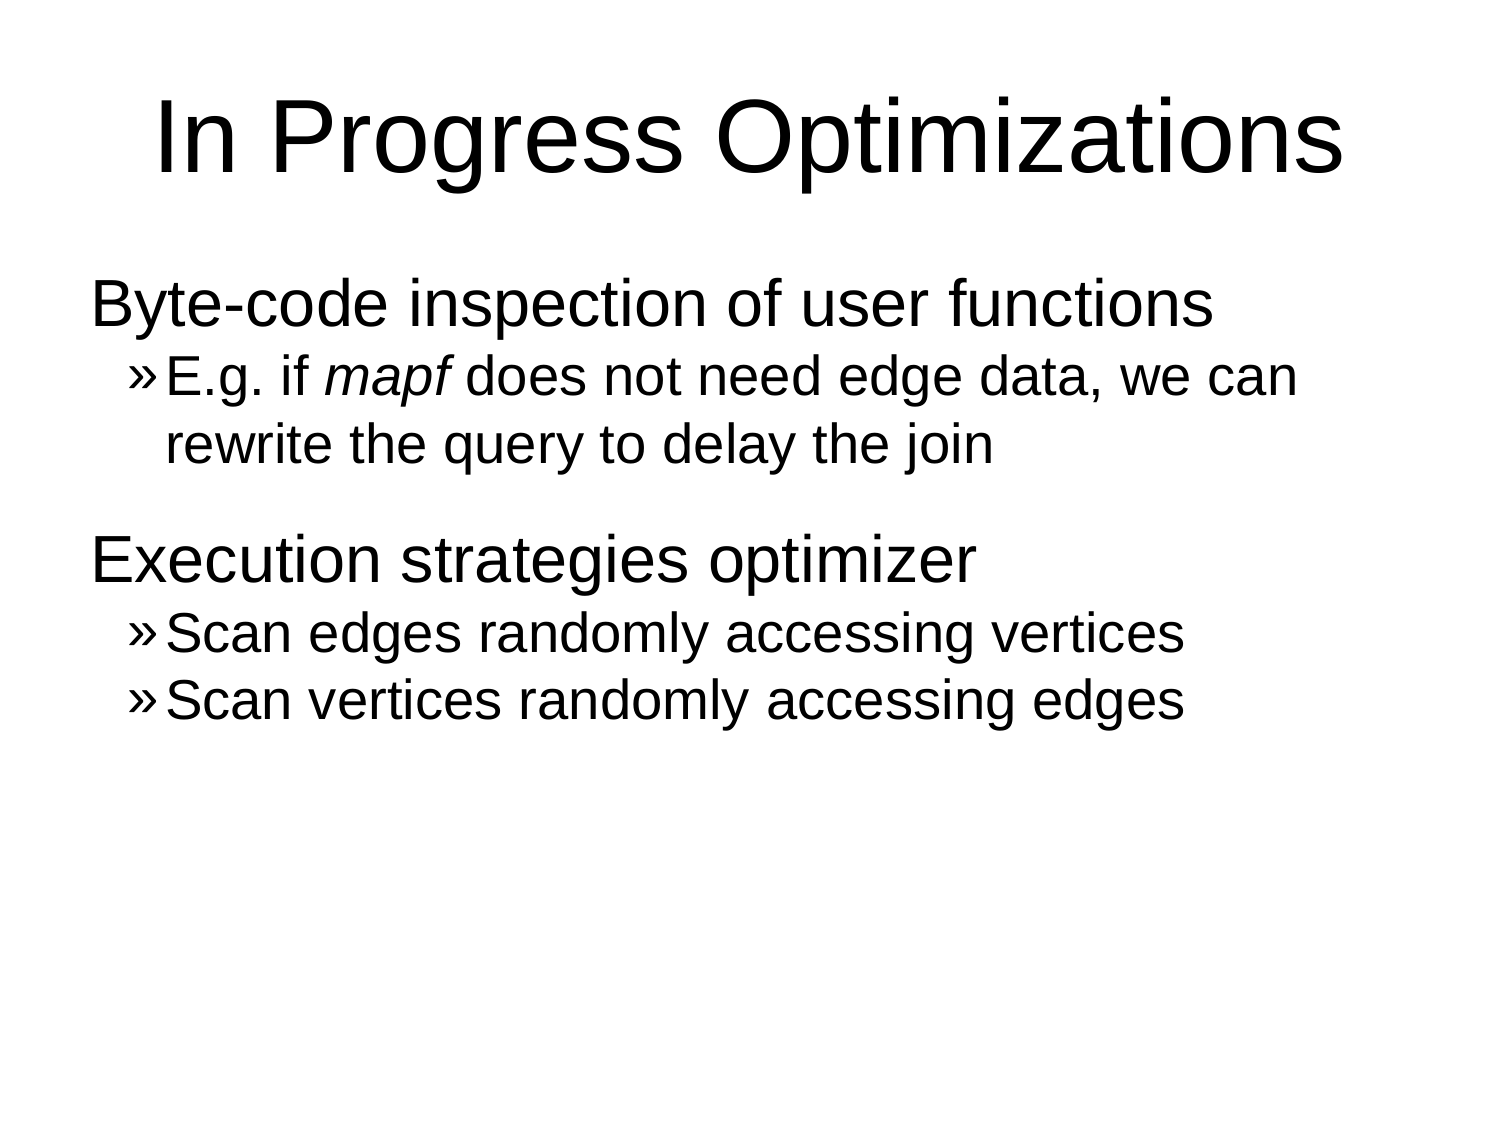

# In Progress Optimizations
Byte-code inspection of user functions
E.g. if mapf does not need edge data, we can rewrite the query to delay the join
Execution strategies optimizer
Scan edges randomly accessing vertices
Scan vertices randomly accessing edges